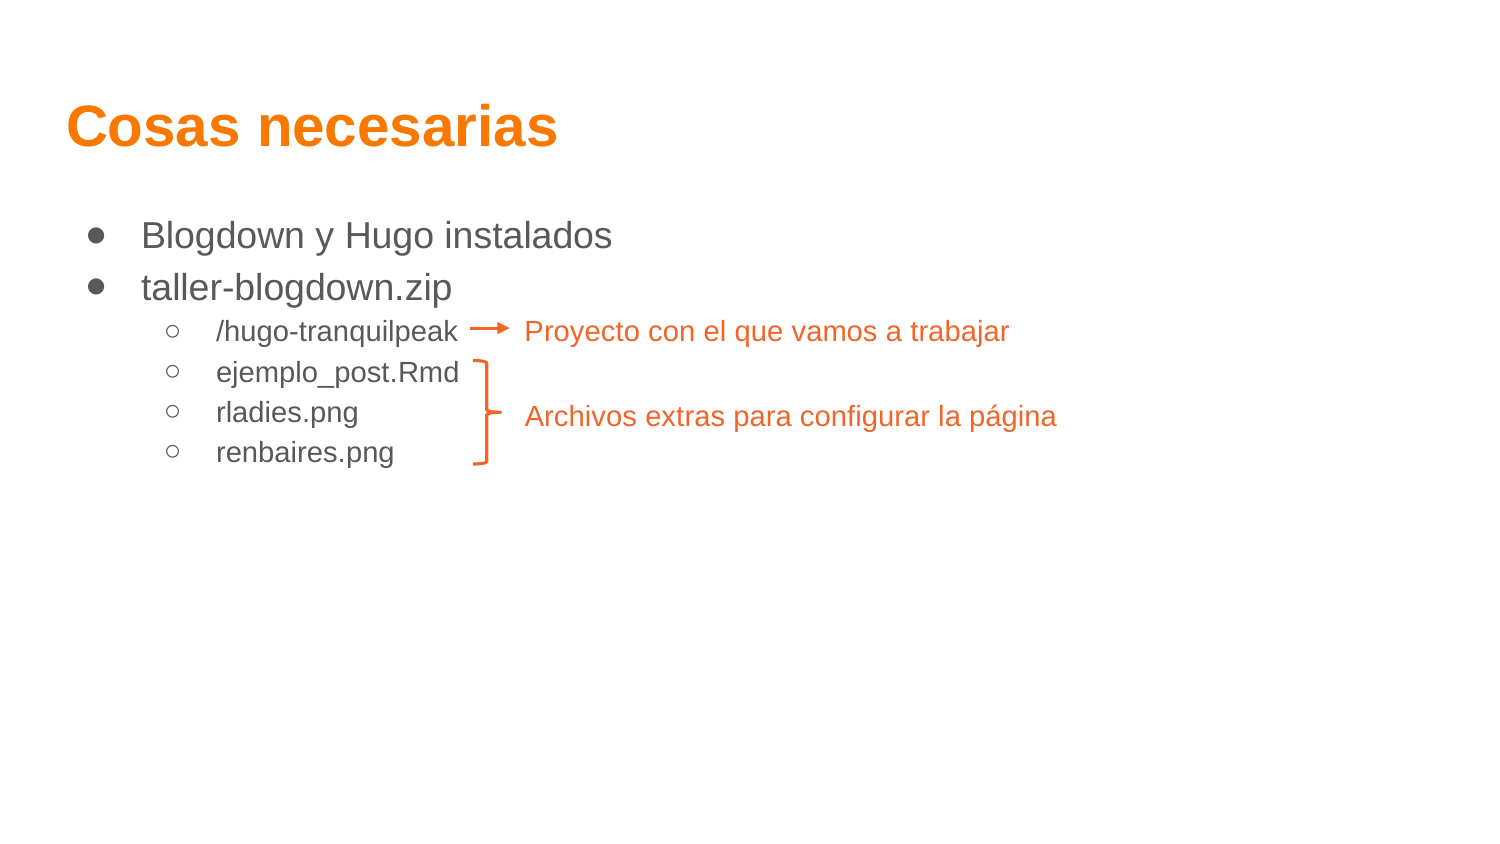

# Cosas necesarias
Blogdown y Hugo instalados
taller-blogdown.zip
/hugo-tranquilpeak        Proyecto con el que vamos a trabajar
ejemplo_post.Rmd
rladies.png
renbaires.png

Archivos extras para configurar la página